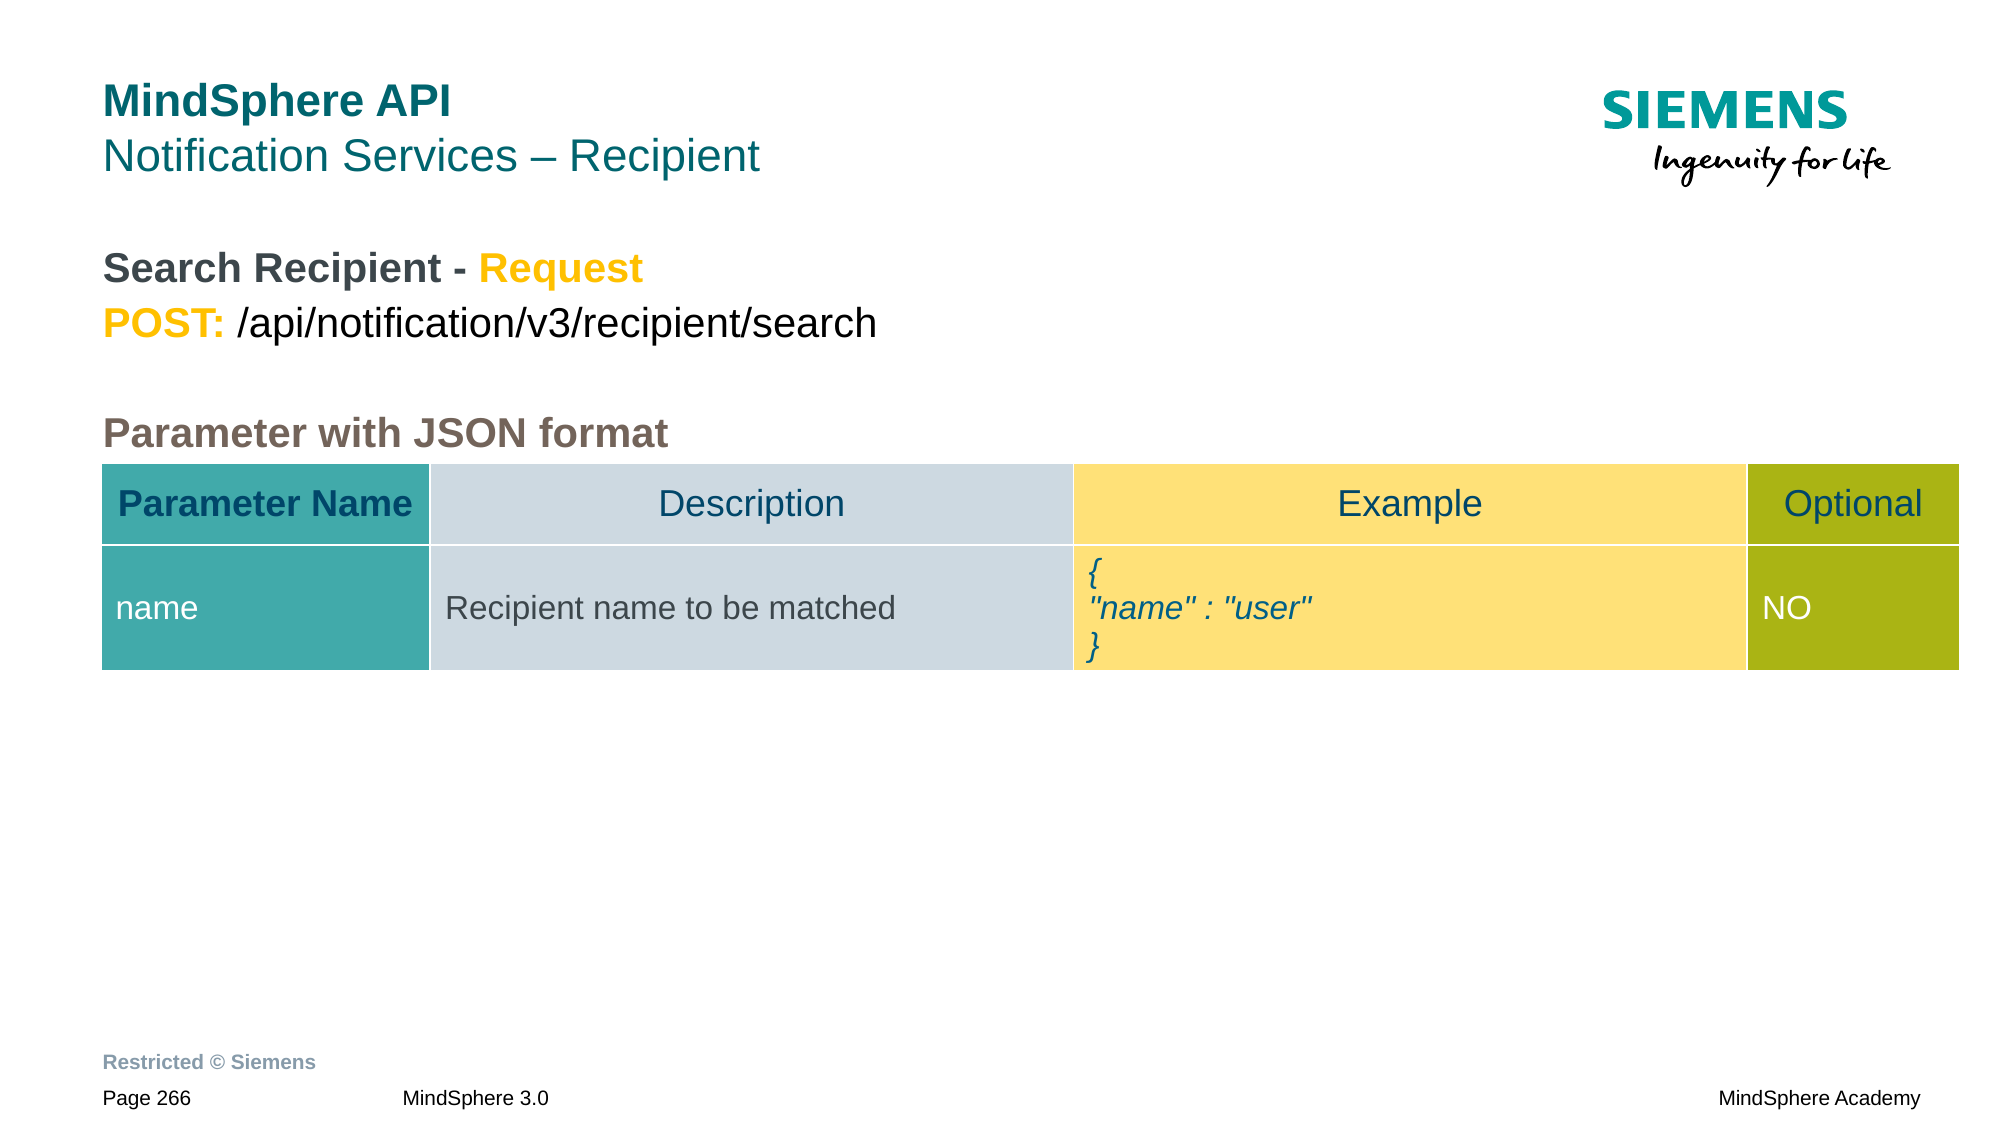

# MindSphere API Notification Services – Recipient
Search Recipient - Request
POST: /api/notification/v3/recipient/search

Parameter with JSON format

| Parameter Name | Description | Example | Optional |
| --- | --- | --- | --- |
| name | Recipient name to be matched | { "name" : "user" } | NO |